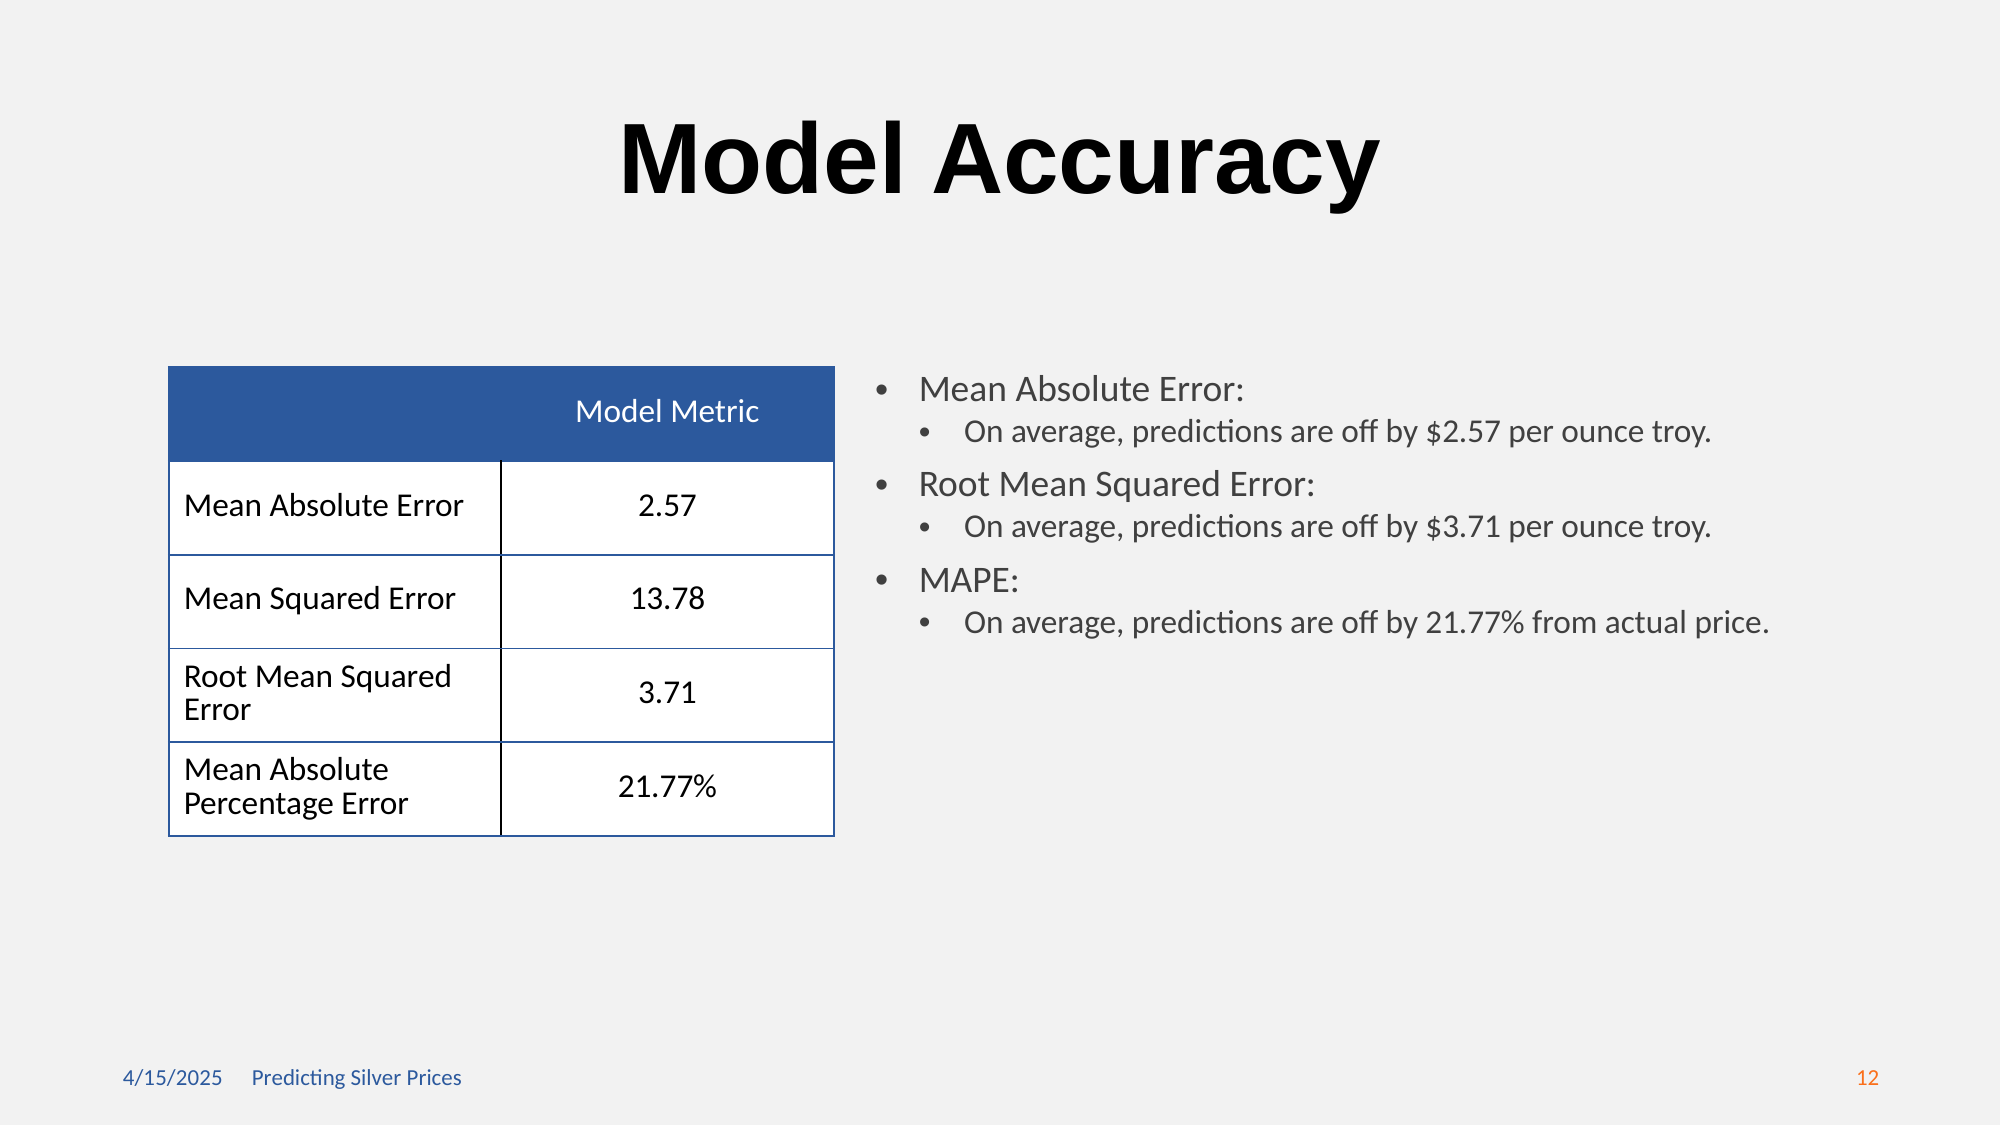

# Model Accuracy
|  | Model Metric |
| --- | --- |
| Mean Absolute Error | 2.57 |
| Mean Squared Error | 13.78 |
| Root Mean Squared Error | 3.71 |
| Mean Absolute Percentage Error | 21.77% |
Mean Absolute Error:
On average, predictions are off by $2.57 per ounce troy.
Root Mean Squared Error:
On average, predictions are off by $3.71 per ounce troy.
MAPE:
On average, predictions are off by 21.77% from actual price.